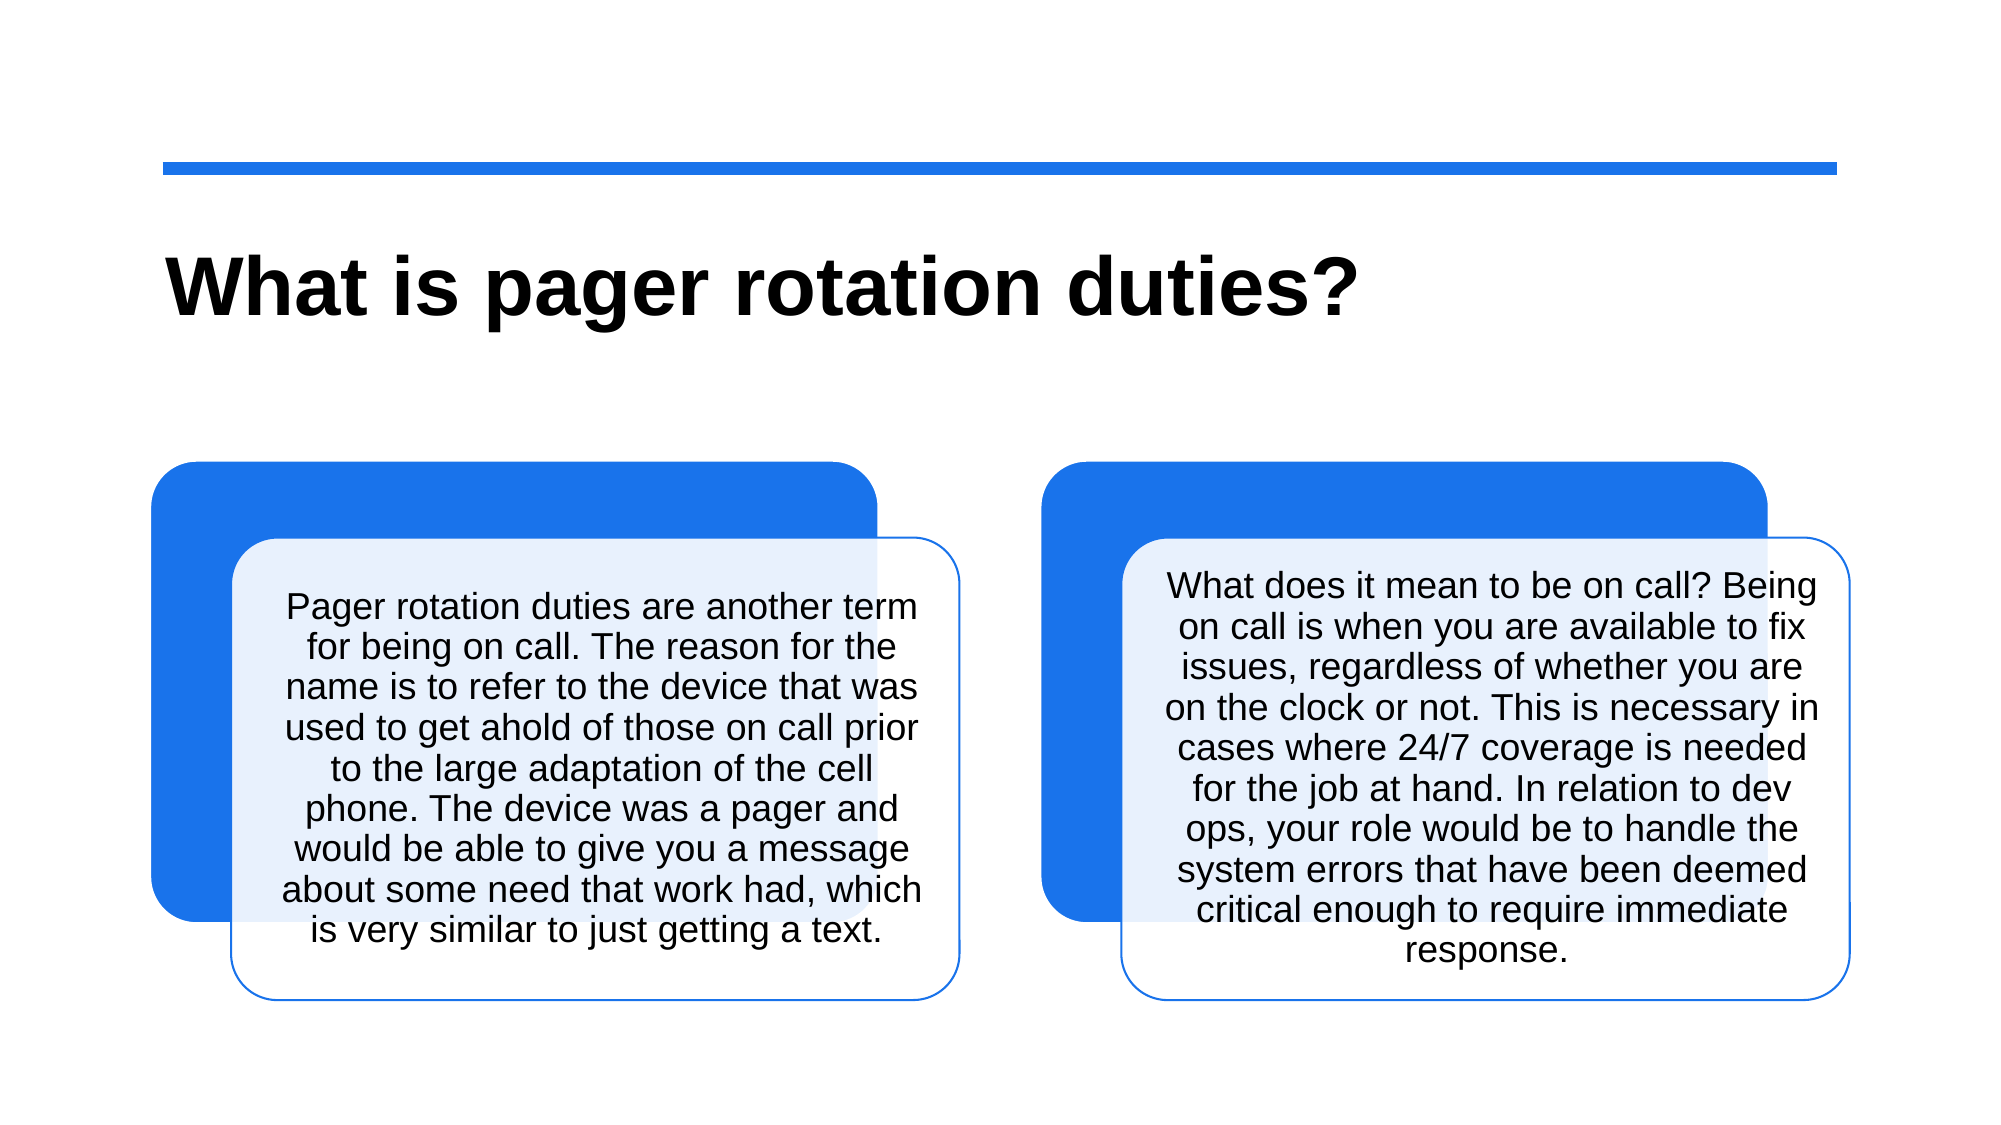

# What is pager rotation duties?
Pager rotation duties are another term for being on call. The reason for the name is to refer to the device that was used to get ahold of those on call prior to the large adaptation of the cell phone. The device was a pager and would be able to give you a message about some need that work had, which is very similar to just getting a text.
What does it mean to be on call? Being on call is when you are available to fix issues, regardless of whether you are on the clock or not. This is necessary in cases where 24/7 coverage is needed for the job at hand. In relation to dev ops, your role would be to handle the system errors that have been deemed critical enough to require immediate response.